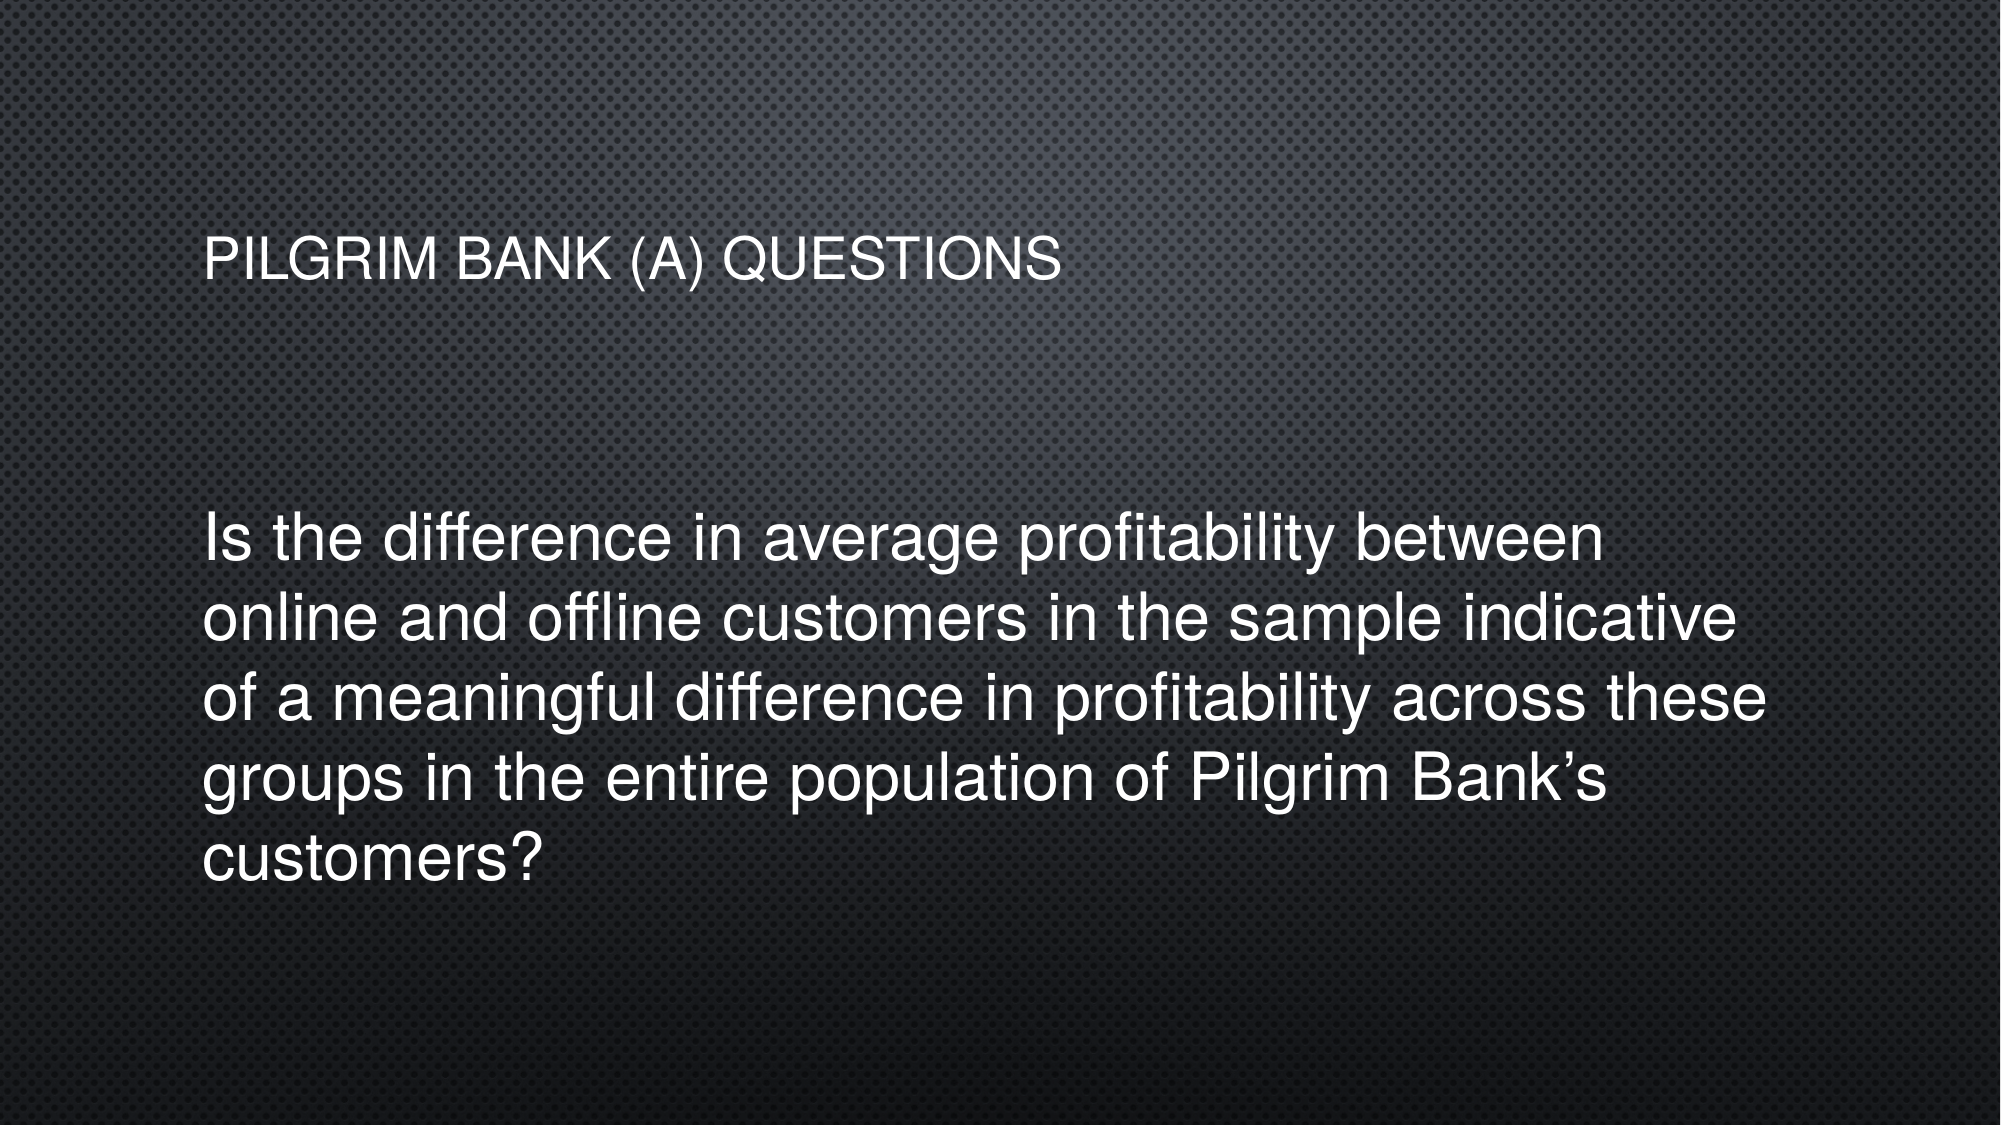

# Pilgrim Bank (A) Questions
Is the difference in average profitability between online and offline customers in the sample indicative of a meaningful difference in profitability across these groups in the entire population of Pilgrim Bank’s customers?